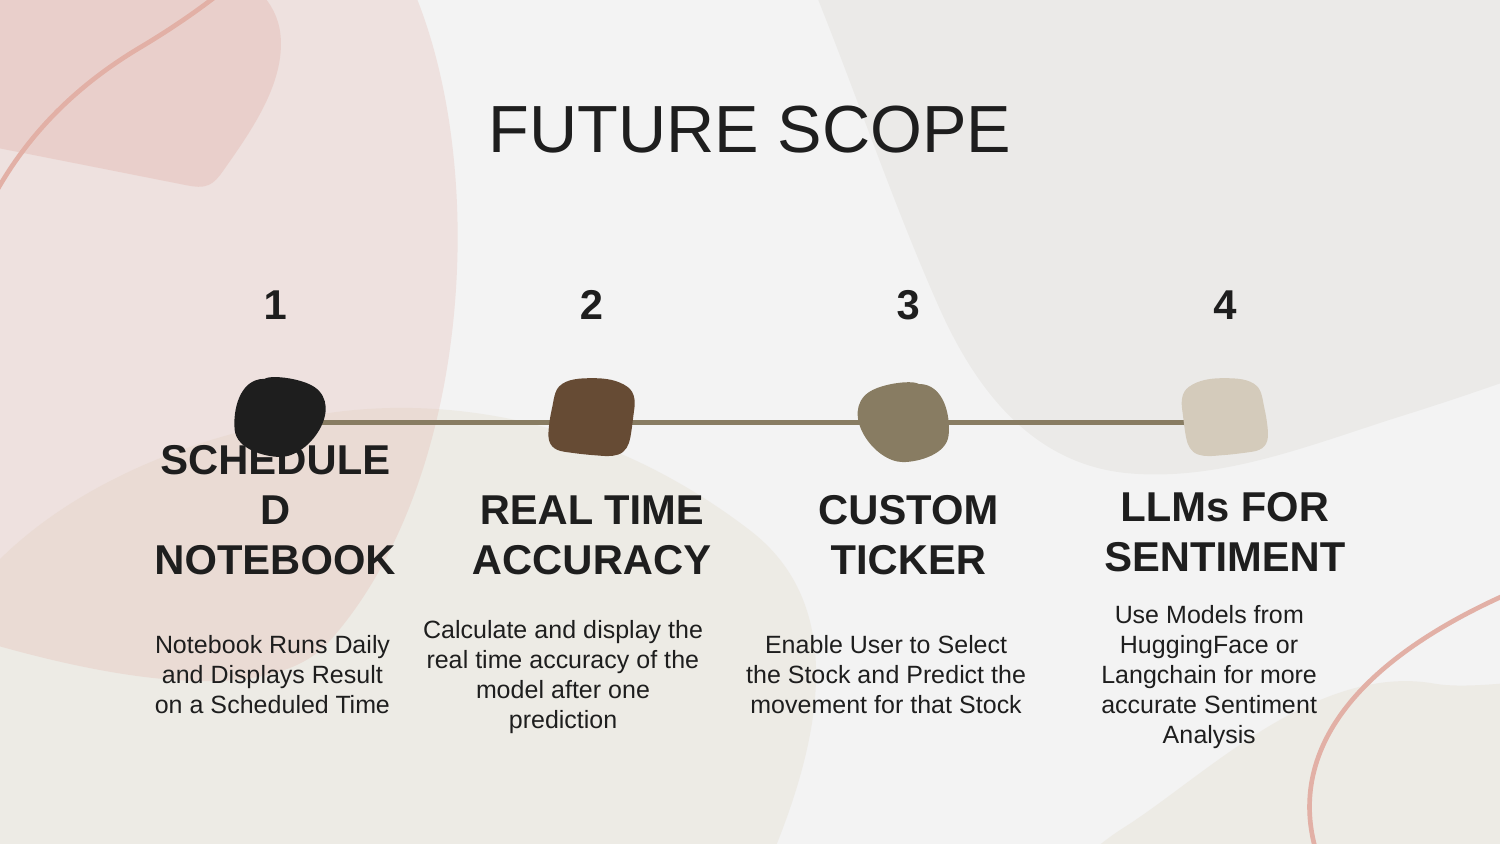

# FUTURE SCOPE
1
2
3
4

LLMs FOR SENTIMENT
SCHEDULED
NOTEBOOK
REAL TIME ACCURACY
CUSTOM TICKER
Calculate and display the real time accuracy of the model after one prediction
Enable User to Select the Stock and Predict the movement for that Stock
Use Models from HuggingFace or Langchain for more accurate Sentiment Analysis
Notebook Runs Daily and Displays Result on a Scheduled Time